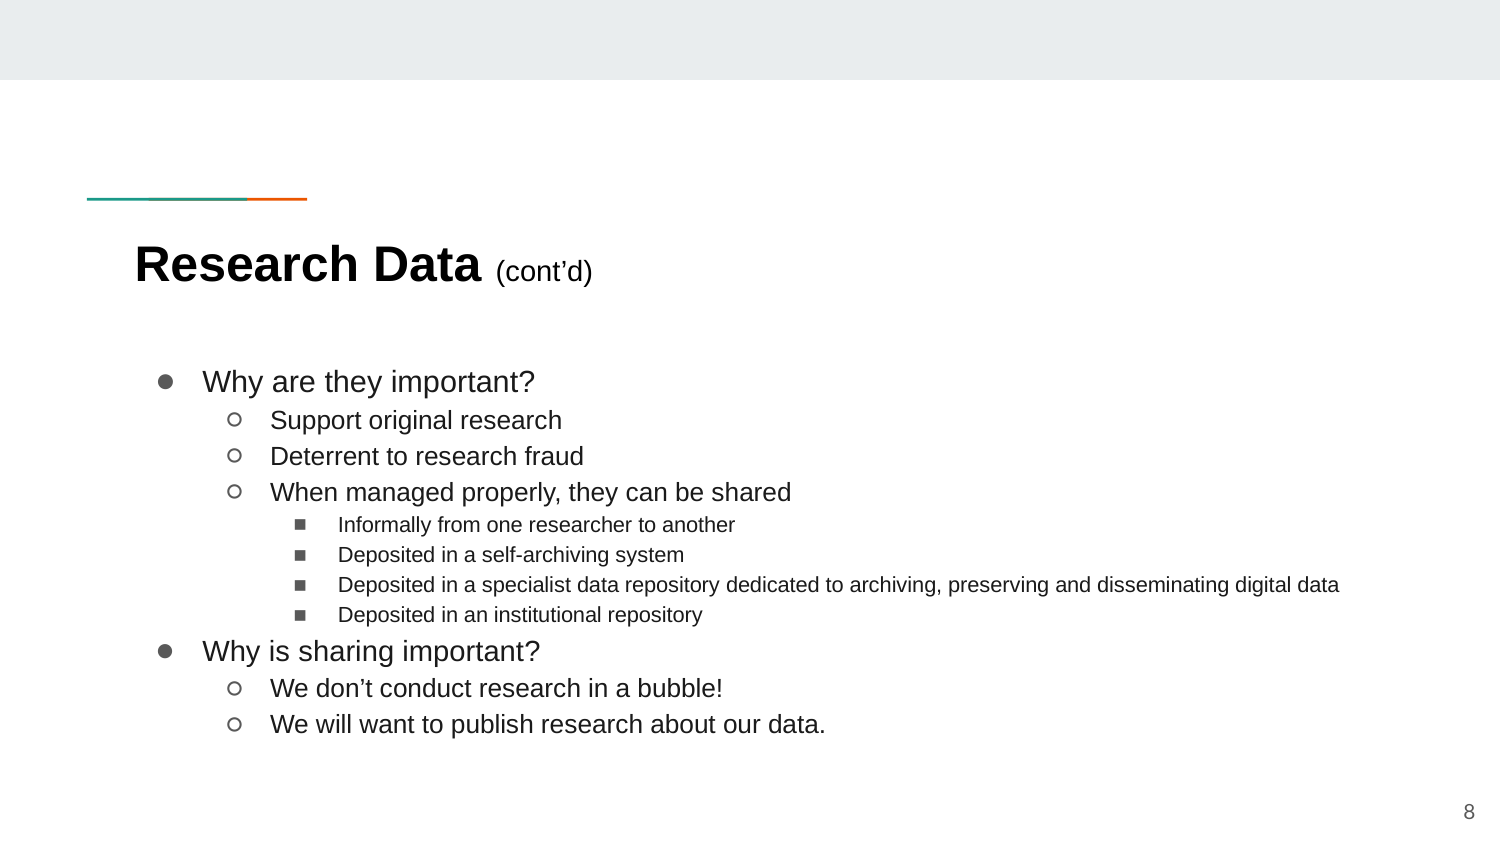

# Research Data (cont’d)
Why are they important?
Support original research
Deterrent to research fraud
When managed properly, they can be shared
Informally from one researcher to another
Deposited in a self-archiving system
Deposited in a specialist data repository dedicated to archiving, preserving and disseminating digital data
Deposited in an institutional repository
Why is sharing important?
We don’t conduct research in a bubble!
We will want to publish research about our data.

8